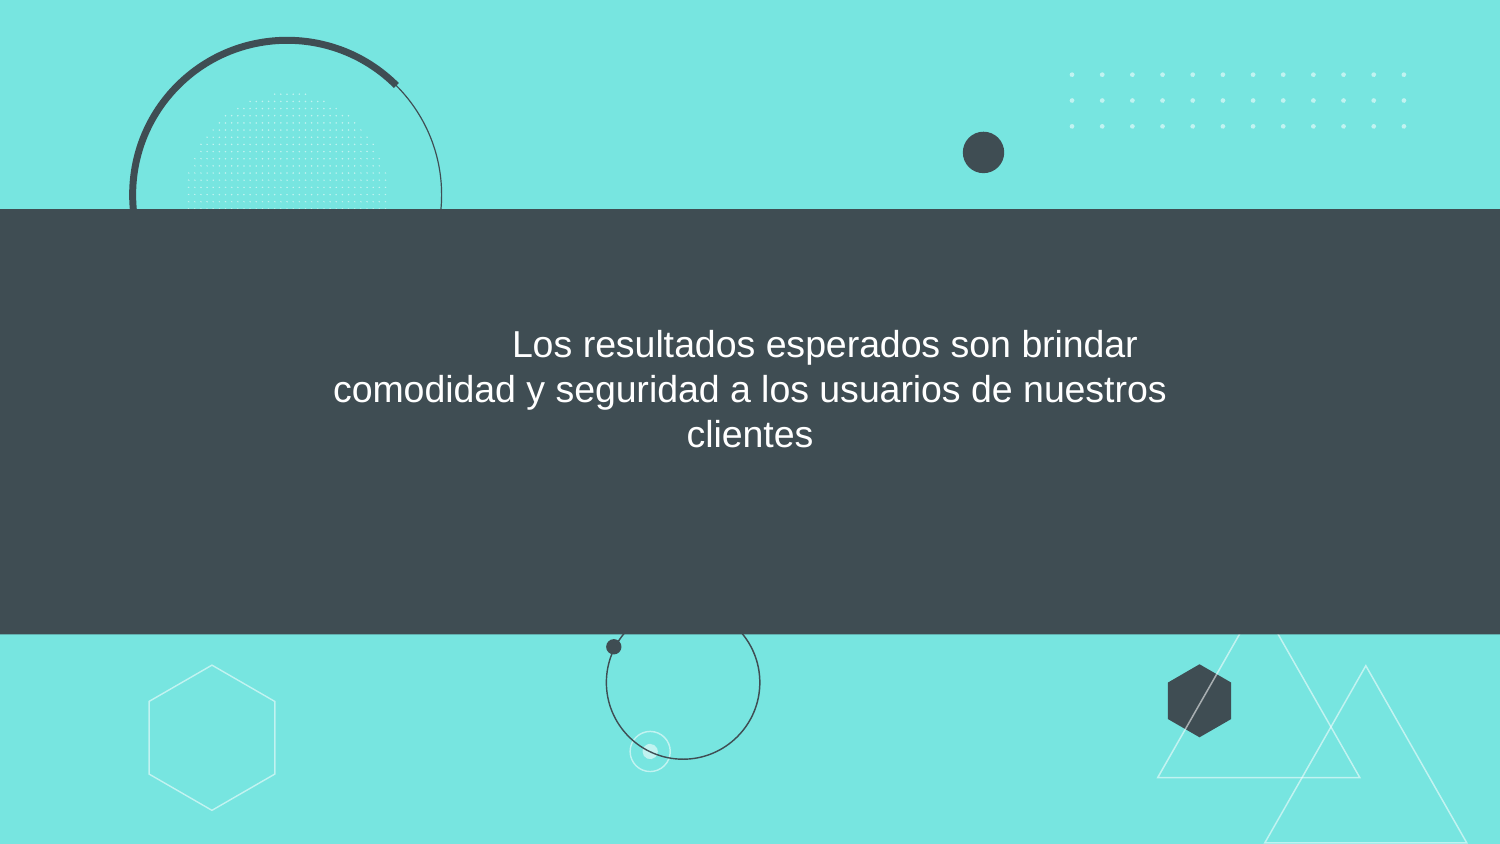

Los resultados esperados son brindar comodidad y seguridad a los usuarios de nuestros clientes